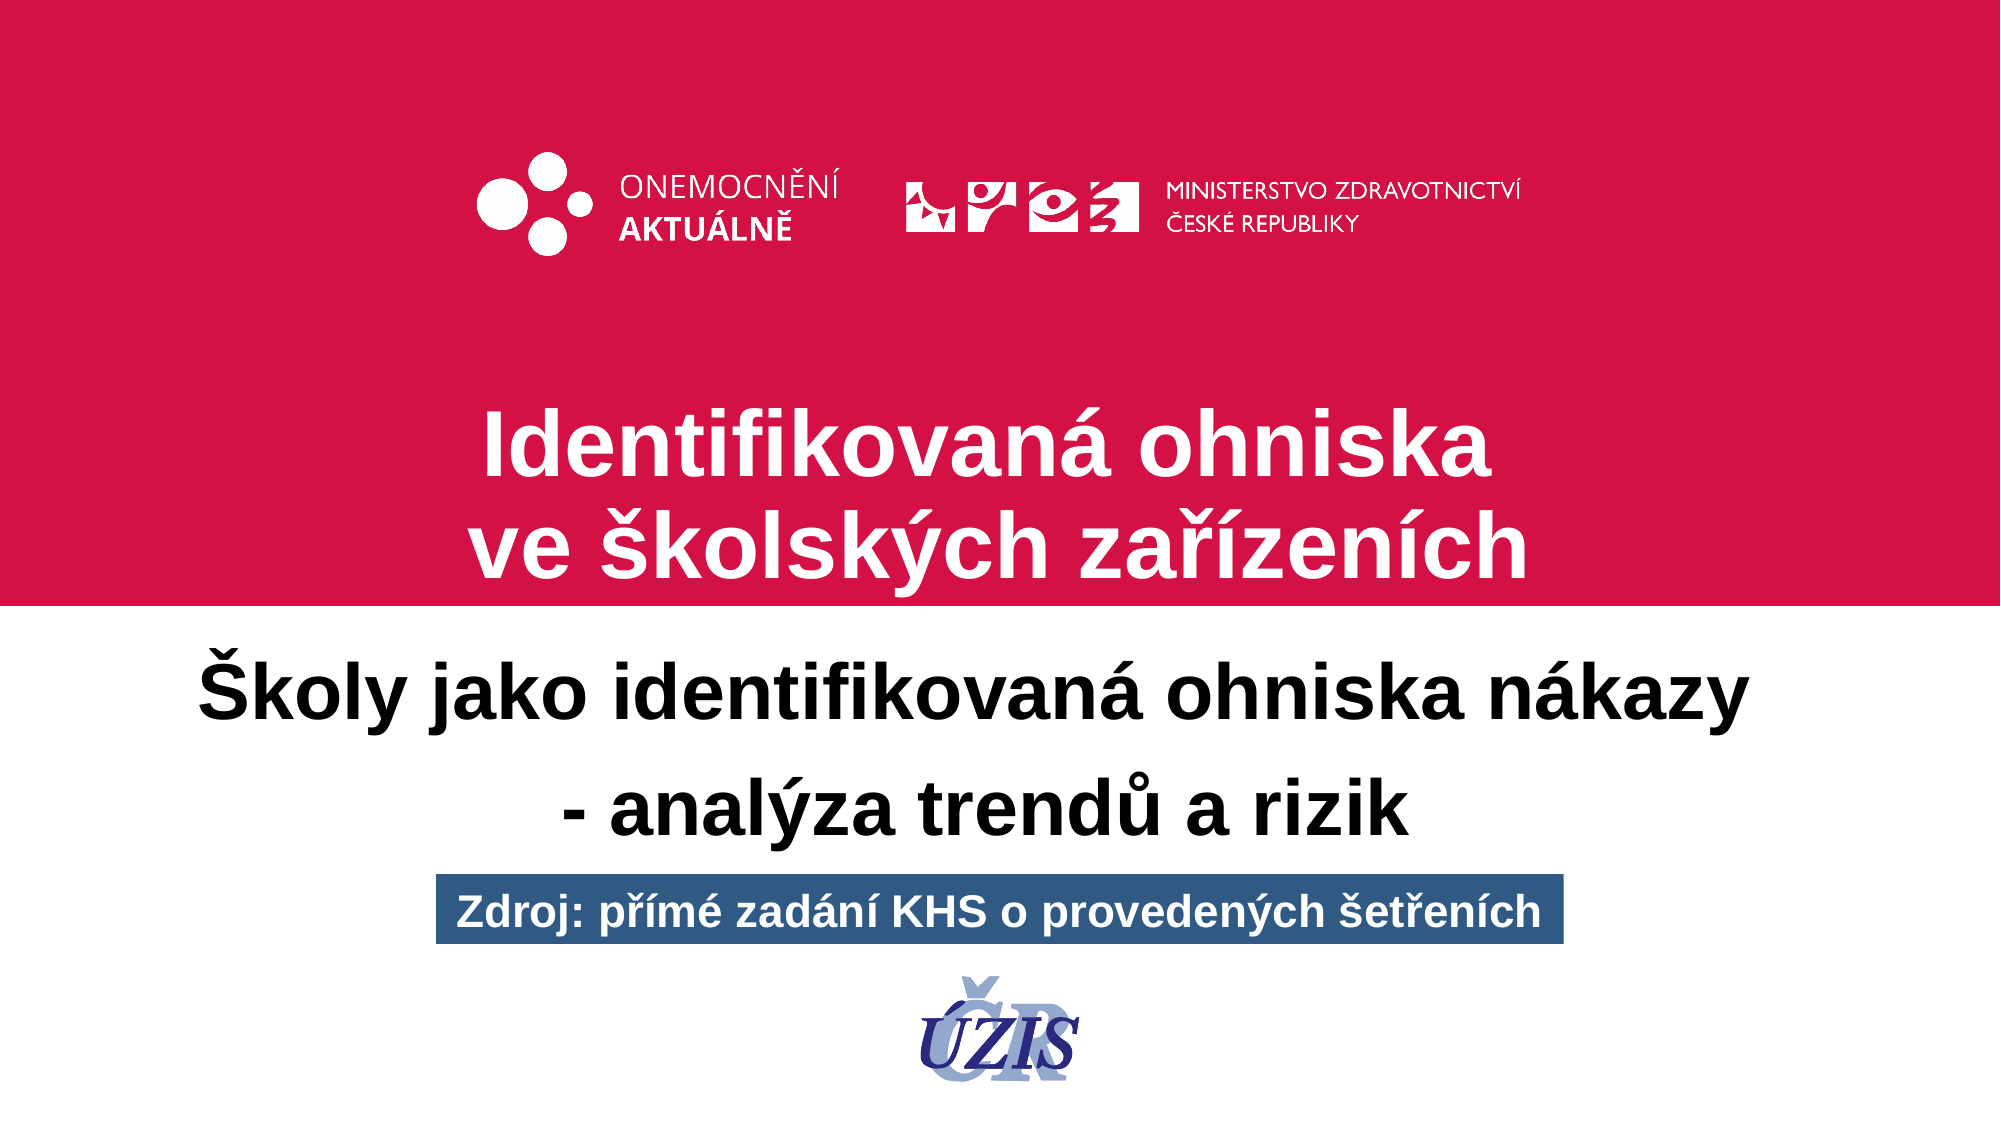

# Identifikovaná ohniska ve školských zařízeních
Školy jako identifikovaná ohniska nákazy
- analýza trendů a rizik
Zdroj: přímé zadání KHS o provedených šetřeních